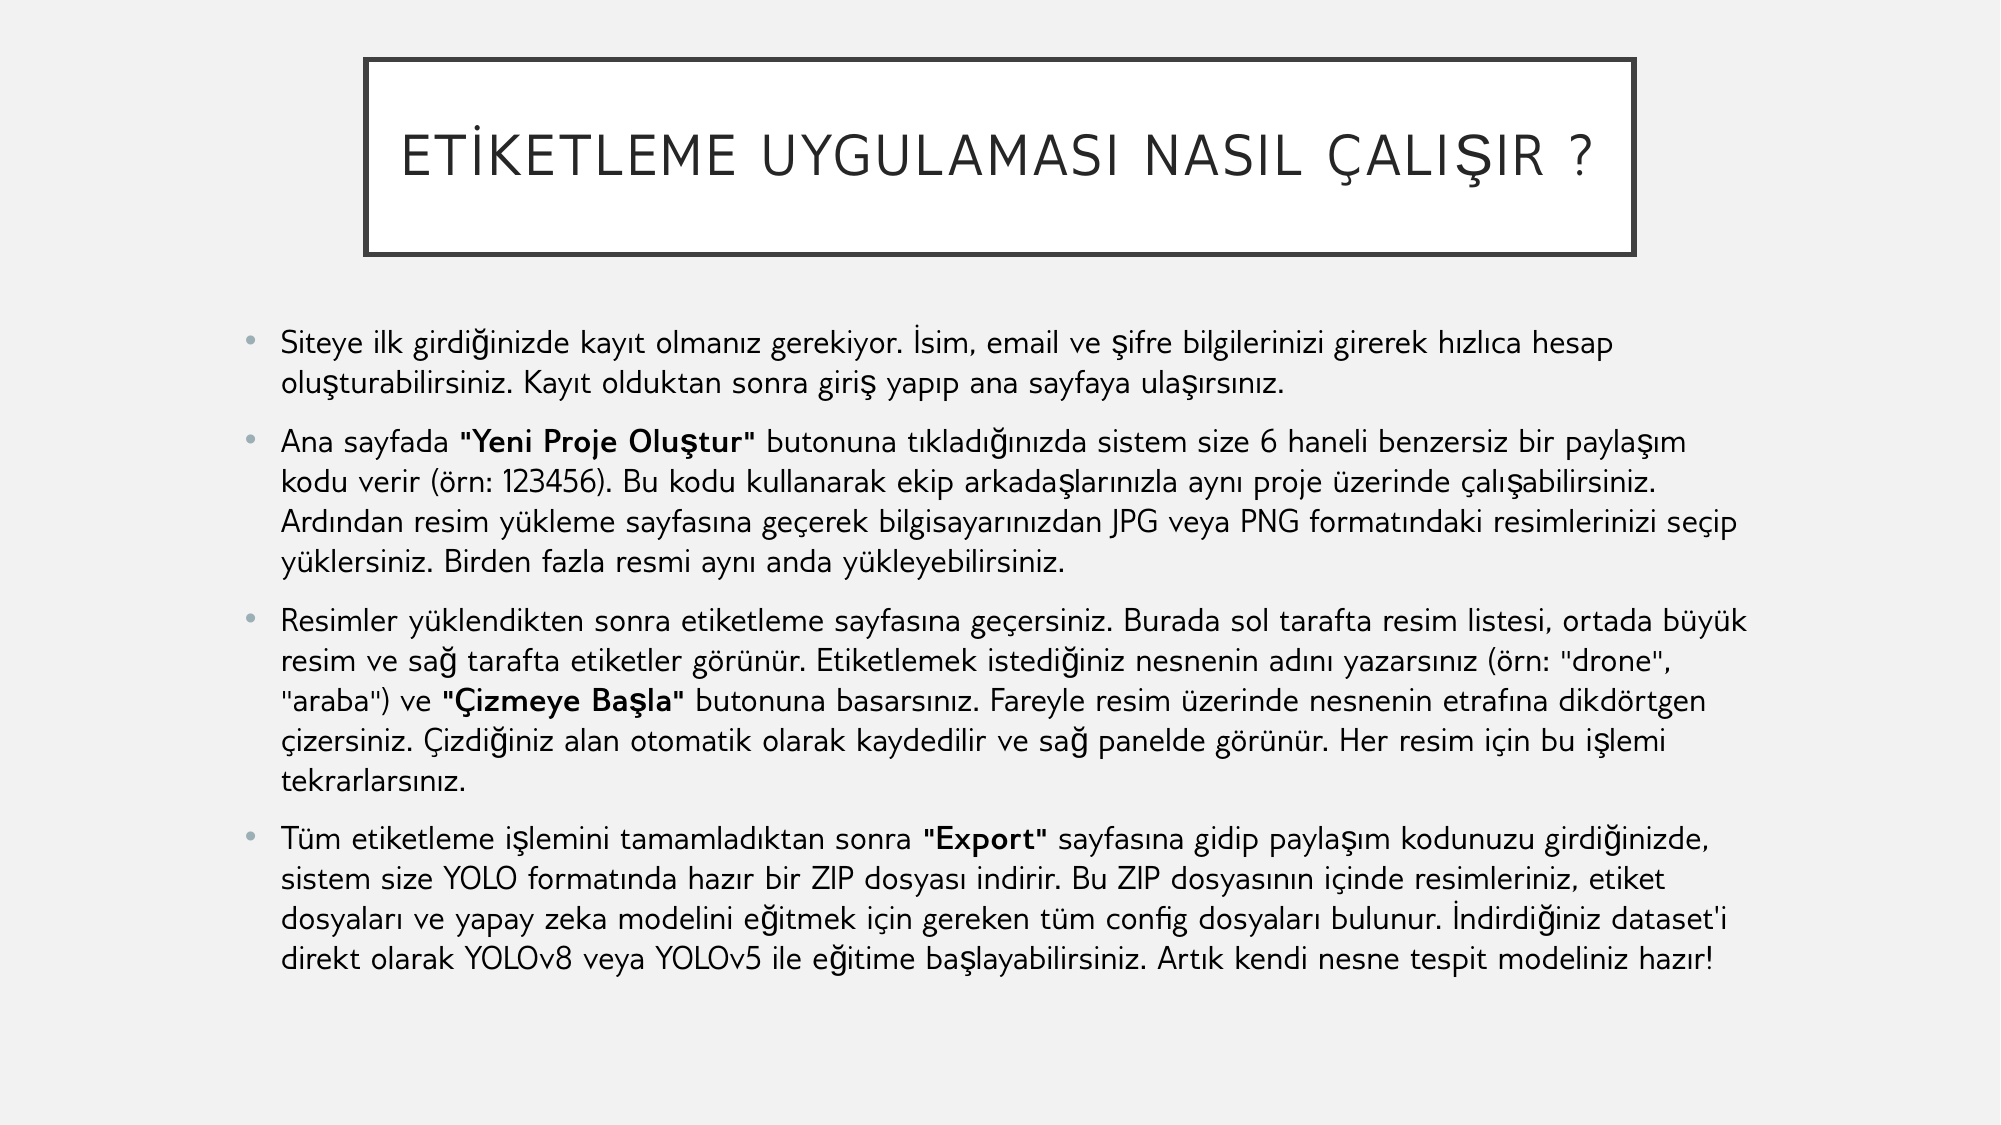

# Etiketleme UYGULAMASI Nasıl çalışır ?
Siteye ilk girdiğinizde kayıt olmanız gerekiyor. İsim, email ve şifre bilgilerinizi girerek hızlıca hesap oluşturabilirsiniz. Kayıt olduktan sonra giriş yapıp ana sayfaya ulaşırsınız.
Ana sayfada "Yeni Proje Oluştur" butonuna tıkladığınızda sistem size 6 haneli benzersiz bir paylaşım kodu verir (örn: 123456). Bu kodu kullanarak ekip arkadaşlarınızla aynı proje üzerinde çalışabilirsiniz. Ardından resim yükleme sayfasına geçerek bilgisayarınızdan JPG veya PNG formatındaki resimlerinizi seçip yüklersiniz. Birden fazla resmi aynı anda yükleyebilirsiniz.
Resimler yüklendikten sonra etiketleme sayfasına geçersiniz. Burada sol tarafta resim listesi, ortada büyük resim ve sağ tarafta etiketler görünür. Etiketlemek istediğiniz nesnenin adını yazarsınız (örn: "drone", "araba") ve "Çizmeye Başla" butonuna basarsınız. Fareyle resim üzerinde nesnenin etrafına dikdörtgen çizersiniz. Çizdiğiniz alan otomatik olarak kaydedilir ve sağ panelde görünür. Her resim için bu işlemi tekrarlarsınız.
Tüm etiketleme işlemini tamamladıktan sonra "Export" sayfasına gidip paylaşım kodunuzu girdiğinizde, sistem size YOLO formatında hazır bir ZIP dosyası indirir. Bu ZIP dosyasının içinde resimleriniz, etiket dosyaları ve yapay zeka modelini eğitmek için gereken tüm config dosyaları bulunur. İndirdiğiniz dataset'i direkt olarak YOLOv8 veya YOLOv5 ile eğitime başlayabilirsiniz. Artık kendi nesne tespit modeliniz hazır!